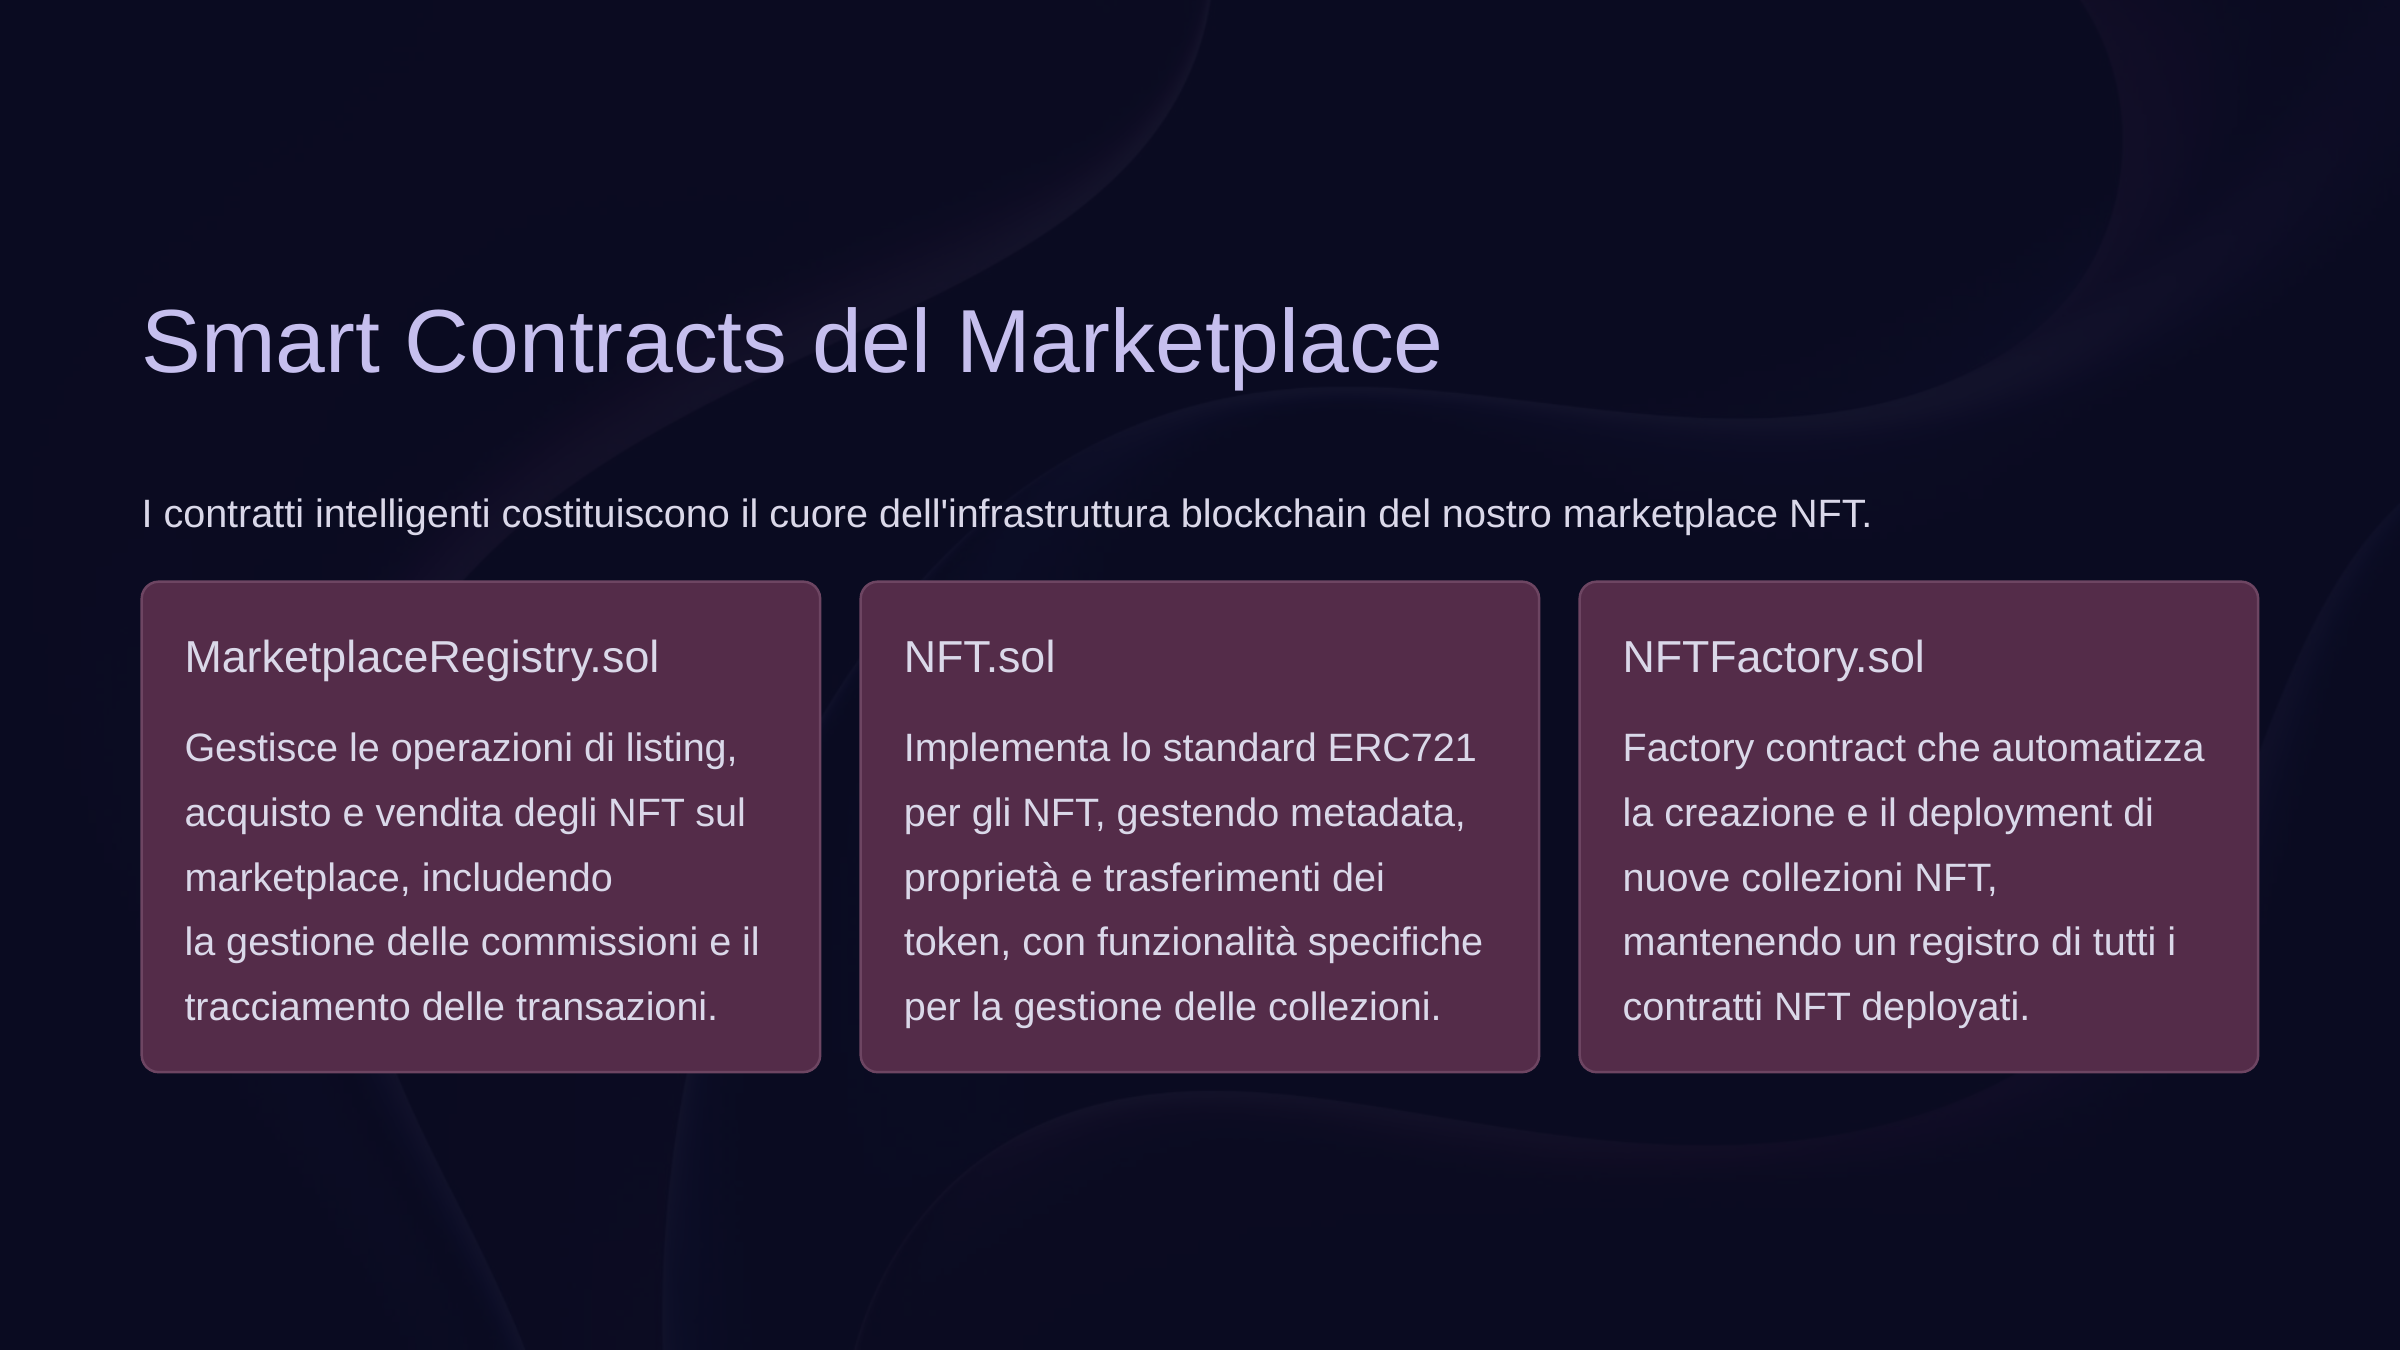

Smart Contracts del Marketplace
I contratti intelligenti costituiscono il cuore dell'infrastruttura blockchain del nostro marketplace NFT.

MarketplaceRegistry.sol
NFT.sol
NFTFactory.sol
Gestisce le operazioni di listing, acquisto e vendita degli NFT sul marketplace, includendo la gestione delle commissioni e il tracciamento delle transazioni.
Implementa lo standard ERC721 per gli NFT, gestendo metadata, proprietà e trasferimenti dei token, con funzionalità specifiche per la gestione delle collezioni.
Factory contract che automatizza la creazione e il deployment di nuove collezioni NFT, mantenendo un registro di tutti i contratti NFT deployati.